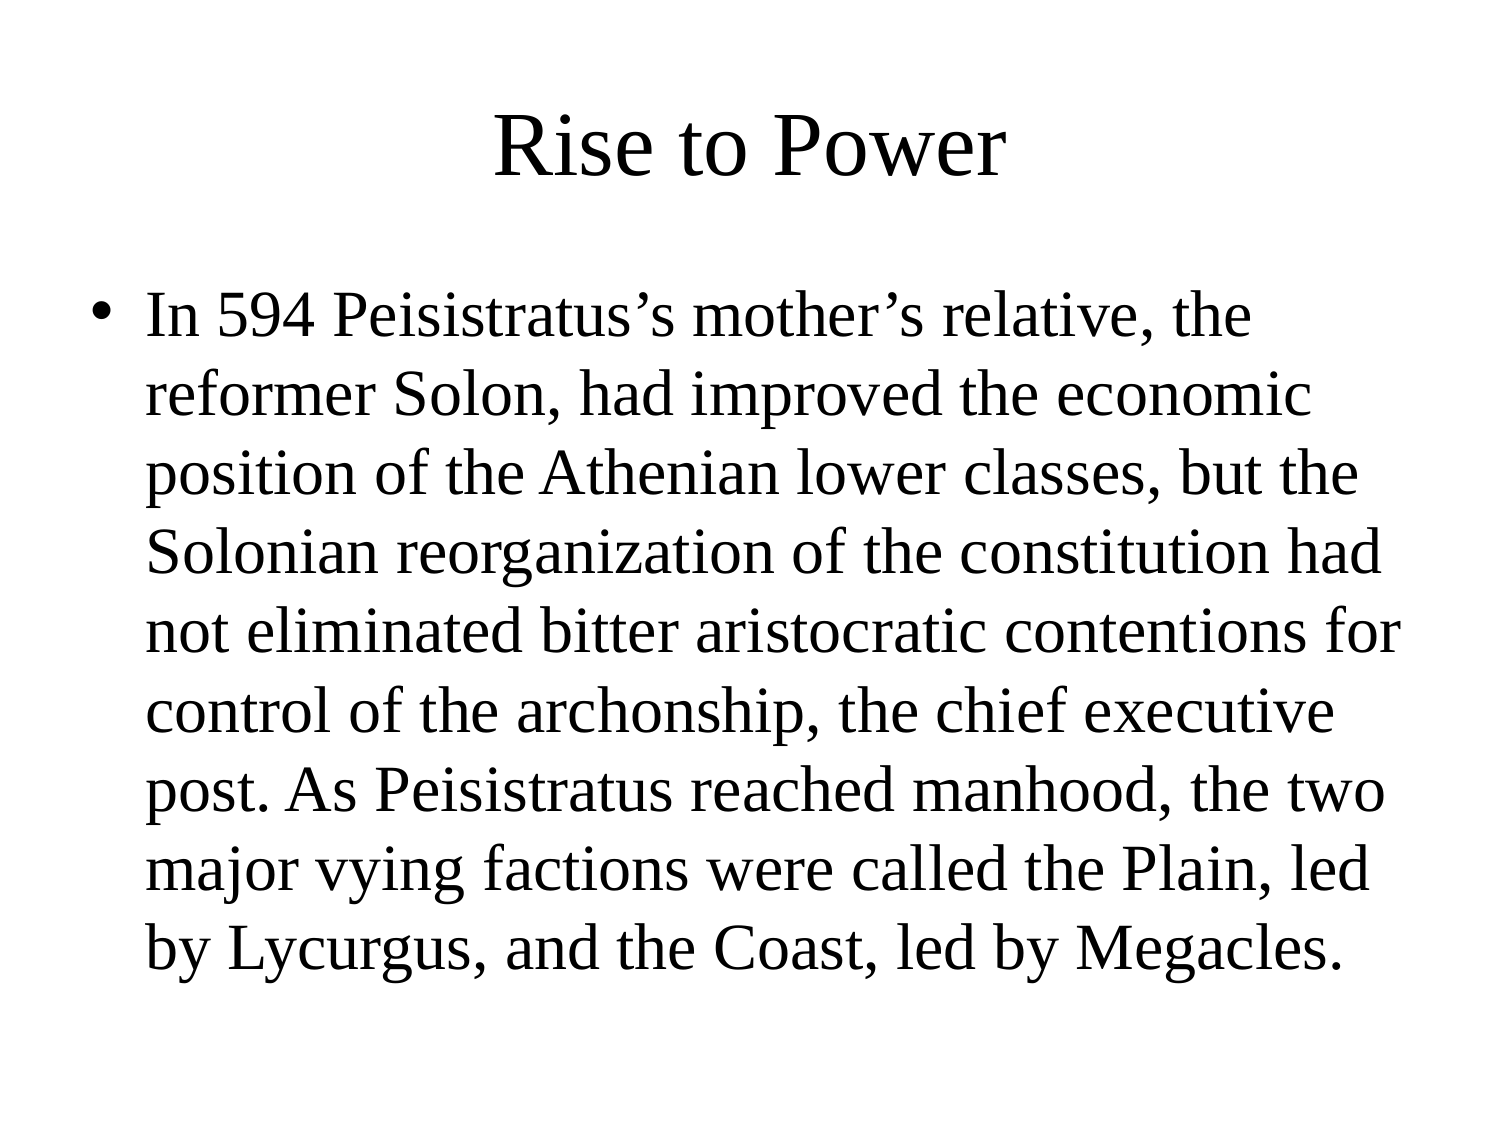

# Rise to Power
In 594 Peisistratus’s mother’s relative, the reformer Solon, had improved the economic position of the Athenian lower classes, but the Solonian reorganization of the constitution had not eliminated bitter aristocratic contentions for control of the archonship, the chief executive post. As Peisistratus reached manhood, the two major vying factions were called the Plain, led by Lycurgus, and the Coast, led by Megacles.